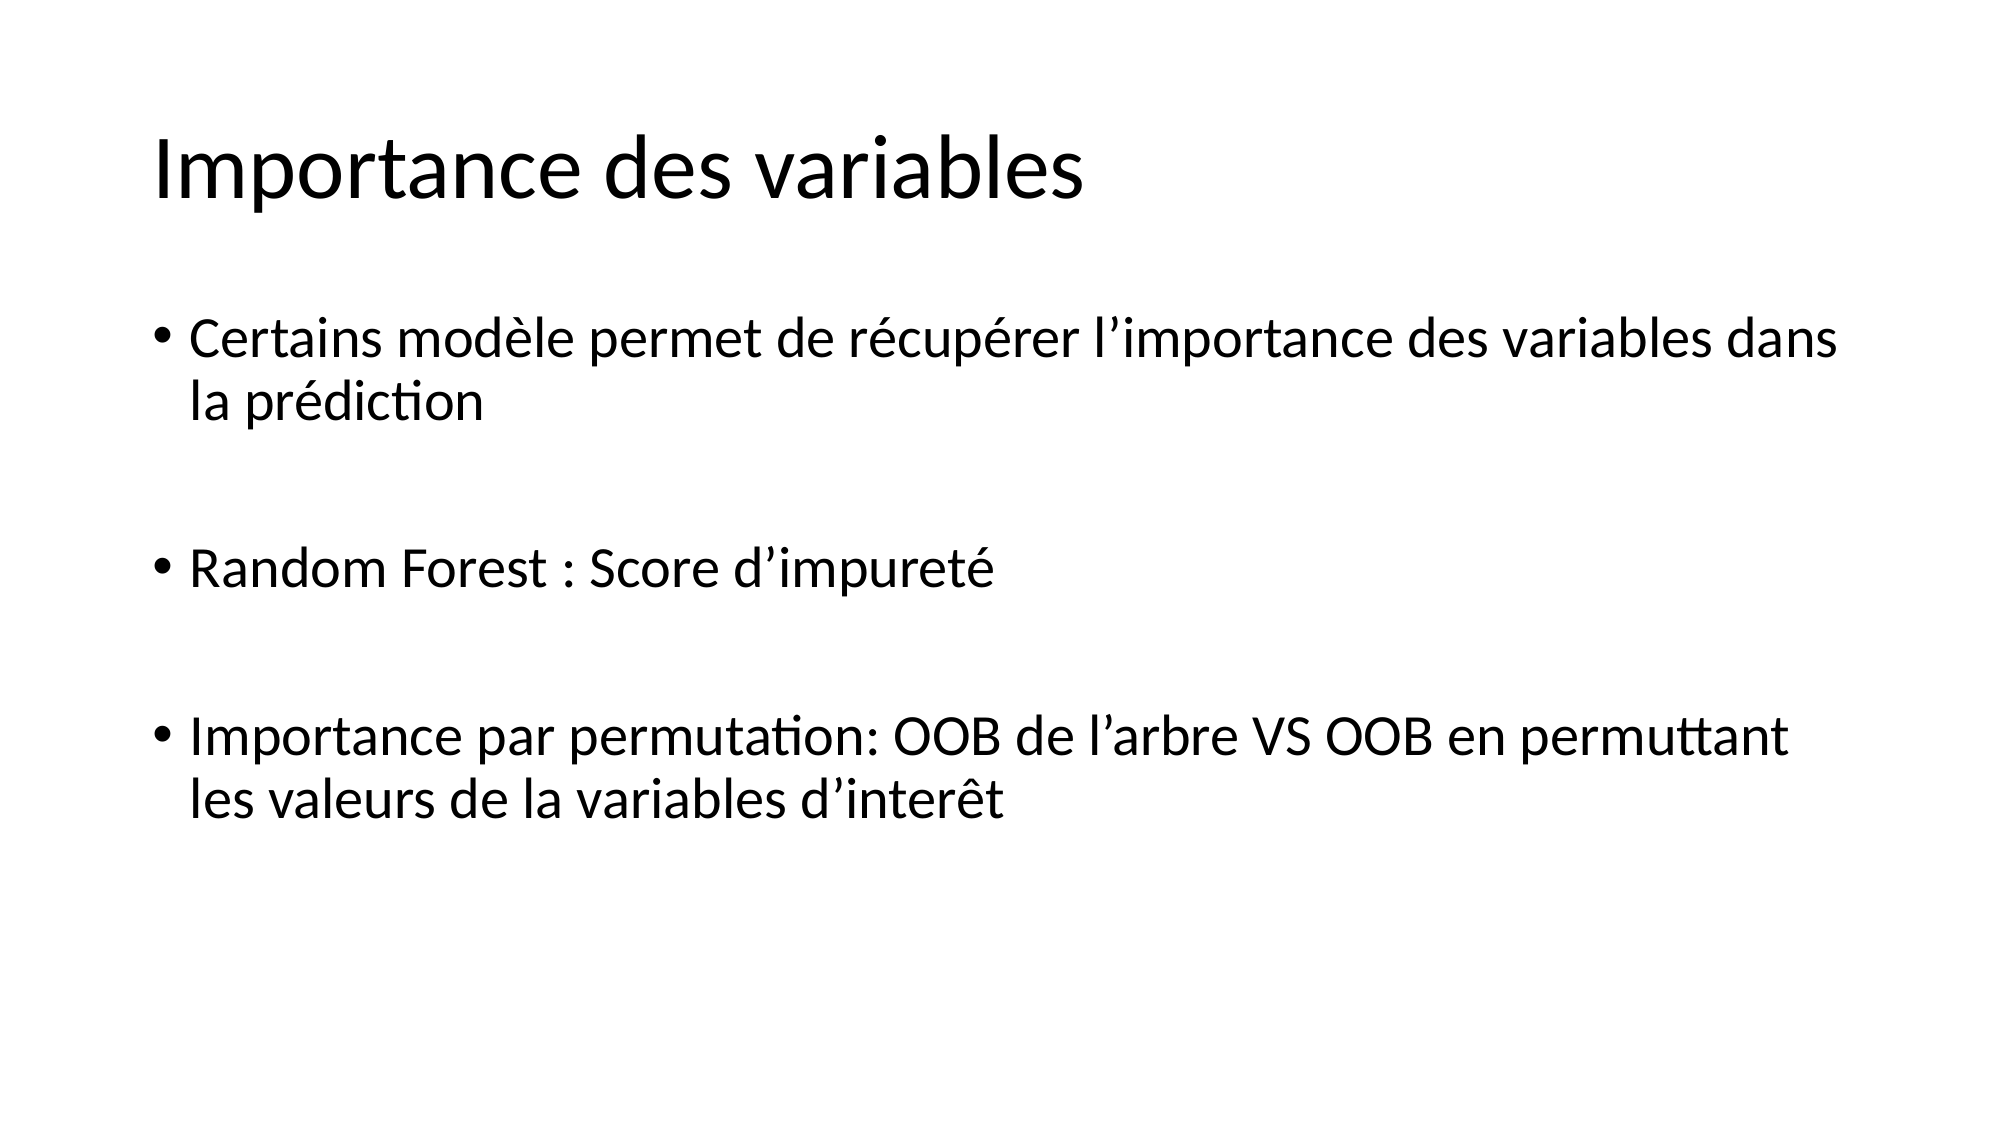

# Importance des variables
Certains modèle permet de récupérer l’importance des variables dans la prédiction

Random Forest : Score d’impureté

Importance par permutation: OOB de l’arbre VS OOB en permuttant les valeurs de la variables d’interêt